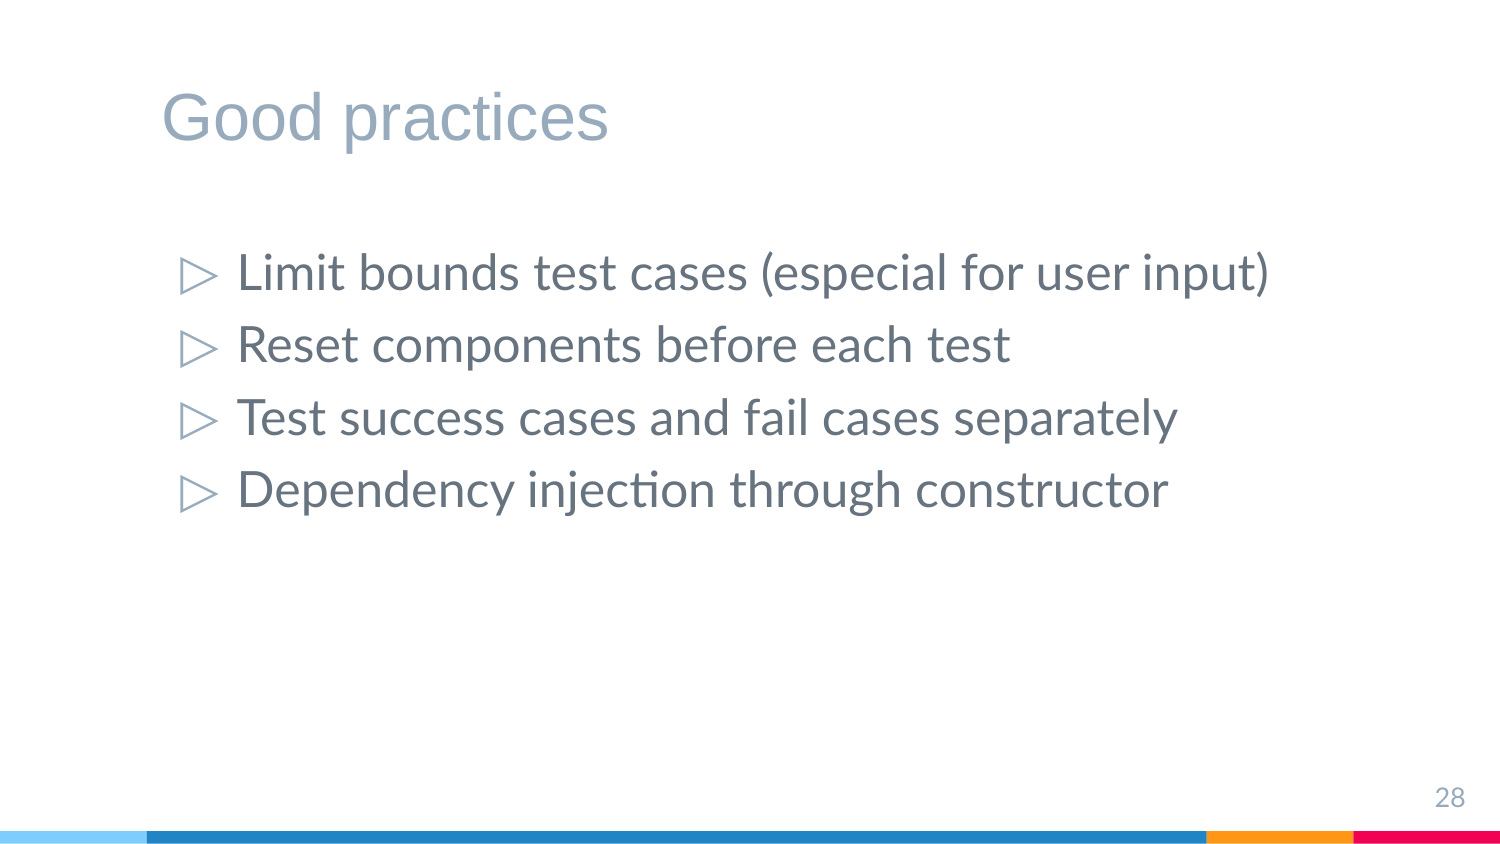

# Good practices
Limit bounds test cases (especial for user input)
Reset components before each test
Test success cases and fail cases separately
Dependency injection through constructor
28